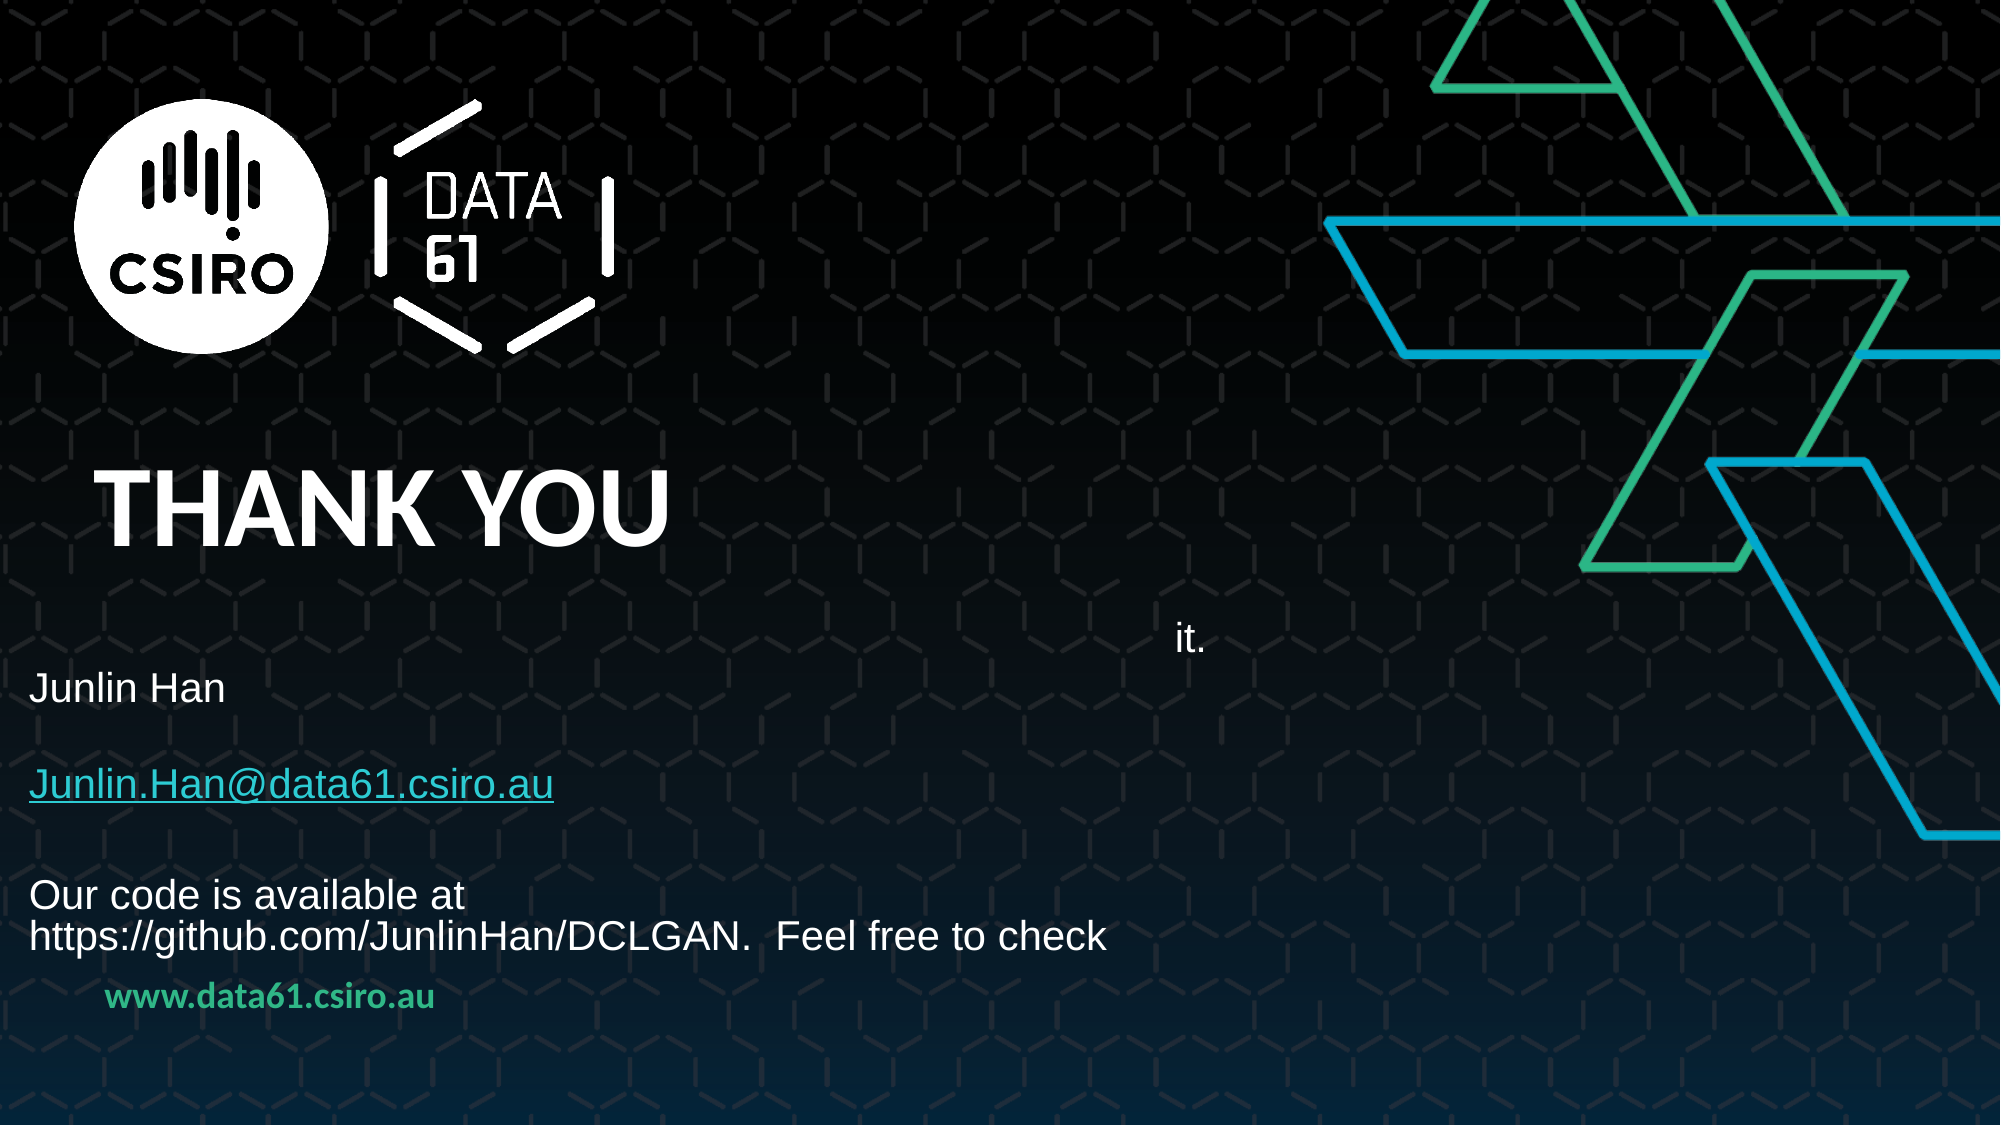

# THANK YOU

Junlin Han
Junlin.Han@data61.csiro.au

Our code is available at https://github.com/JunlinHan/DCLGAN.  Feel free to check it.